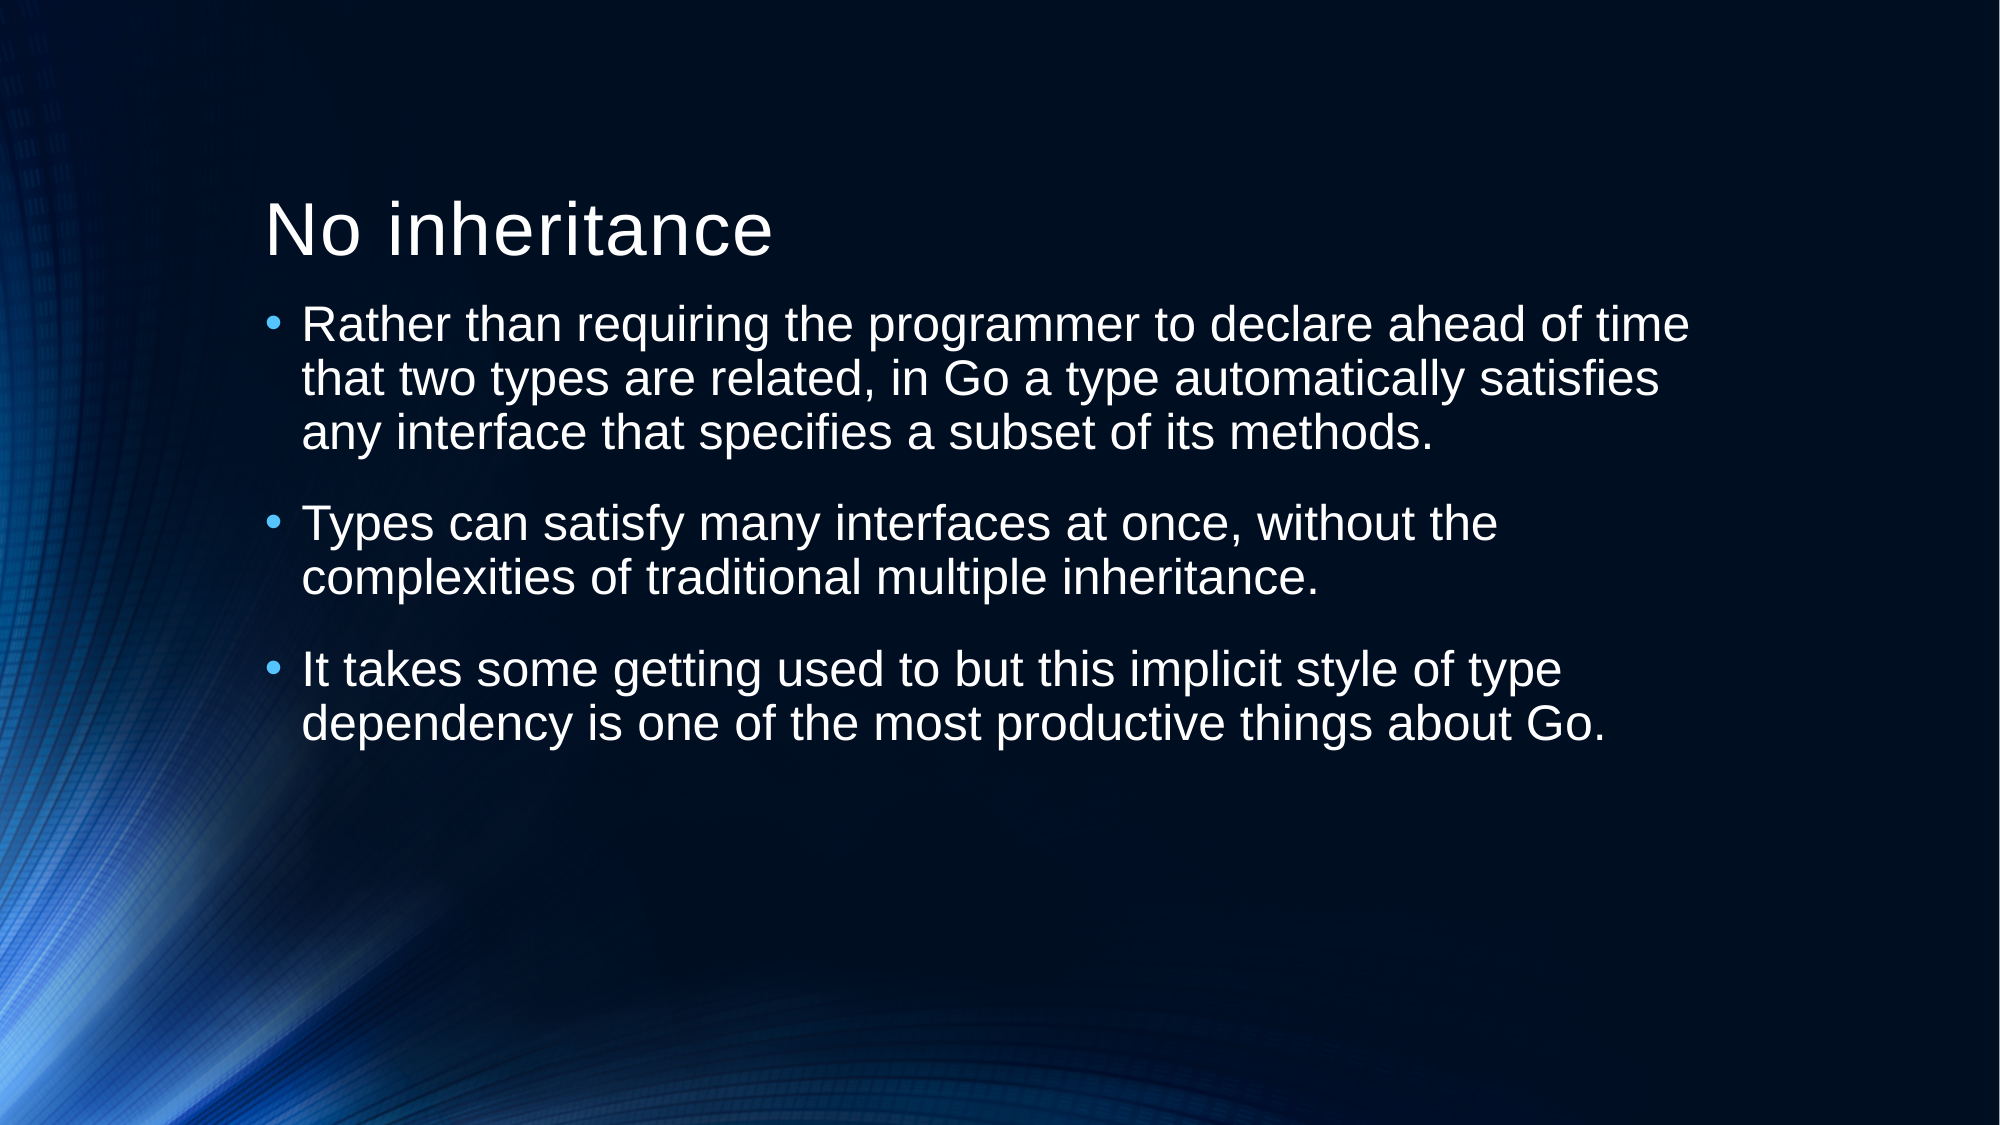

# No inheritance
Rather than requiring the programmer to declare ahead of time that two types are related, in Go a type automatically satisfies any interface that specifies a subset of its methods.
Types can satisfy many interfaces at once, without the complexities of traditional multiple inheritance.
It takes some getting used to but this implicit style of type dependency is one of the most productive things about Go.